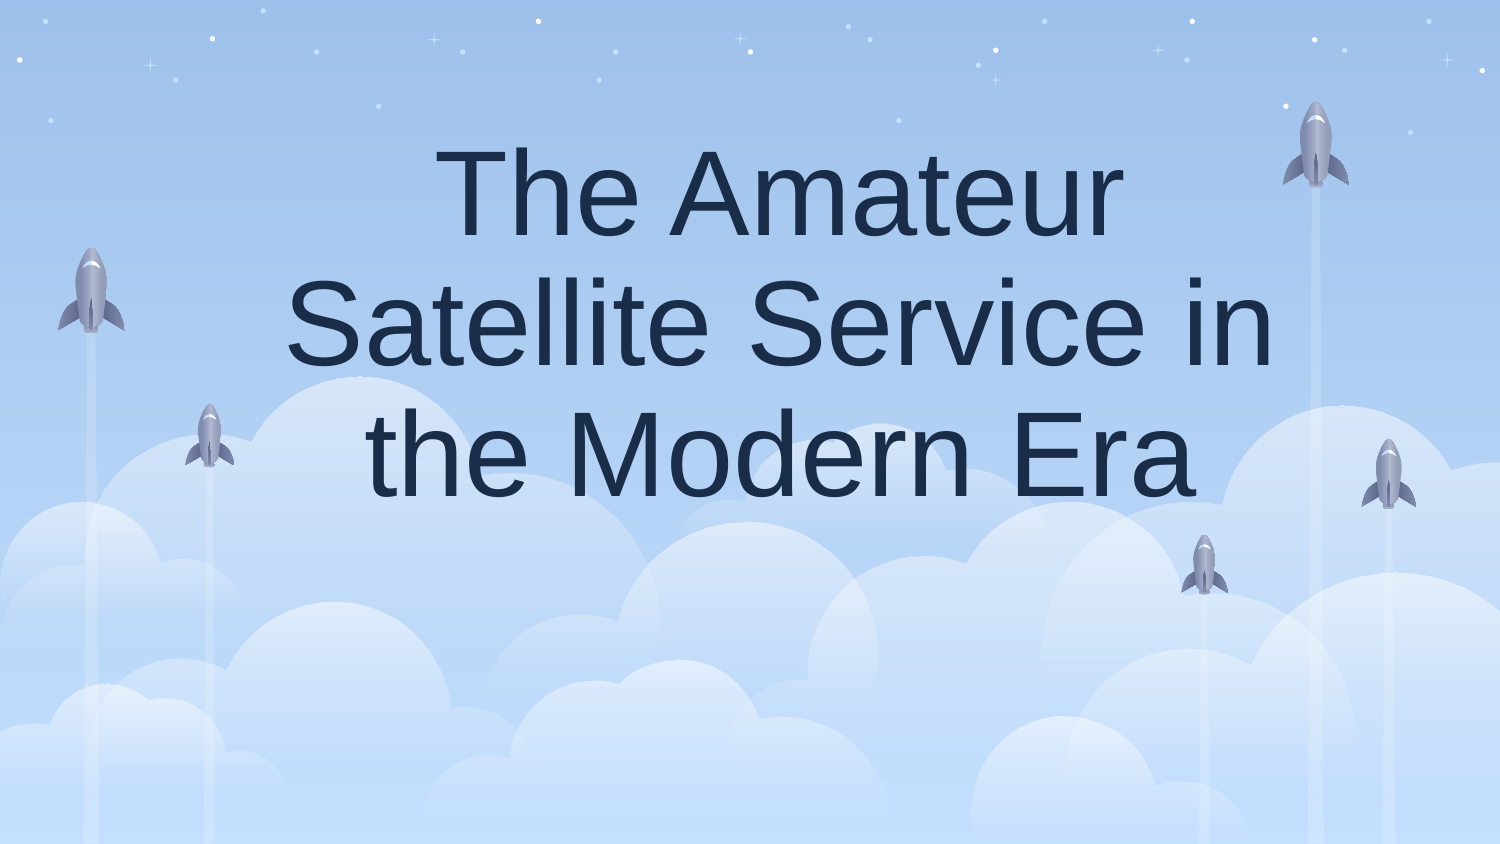

# The Amateur Satellite Service in the Modern Era